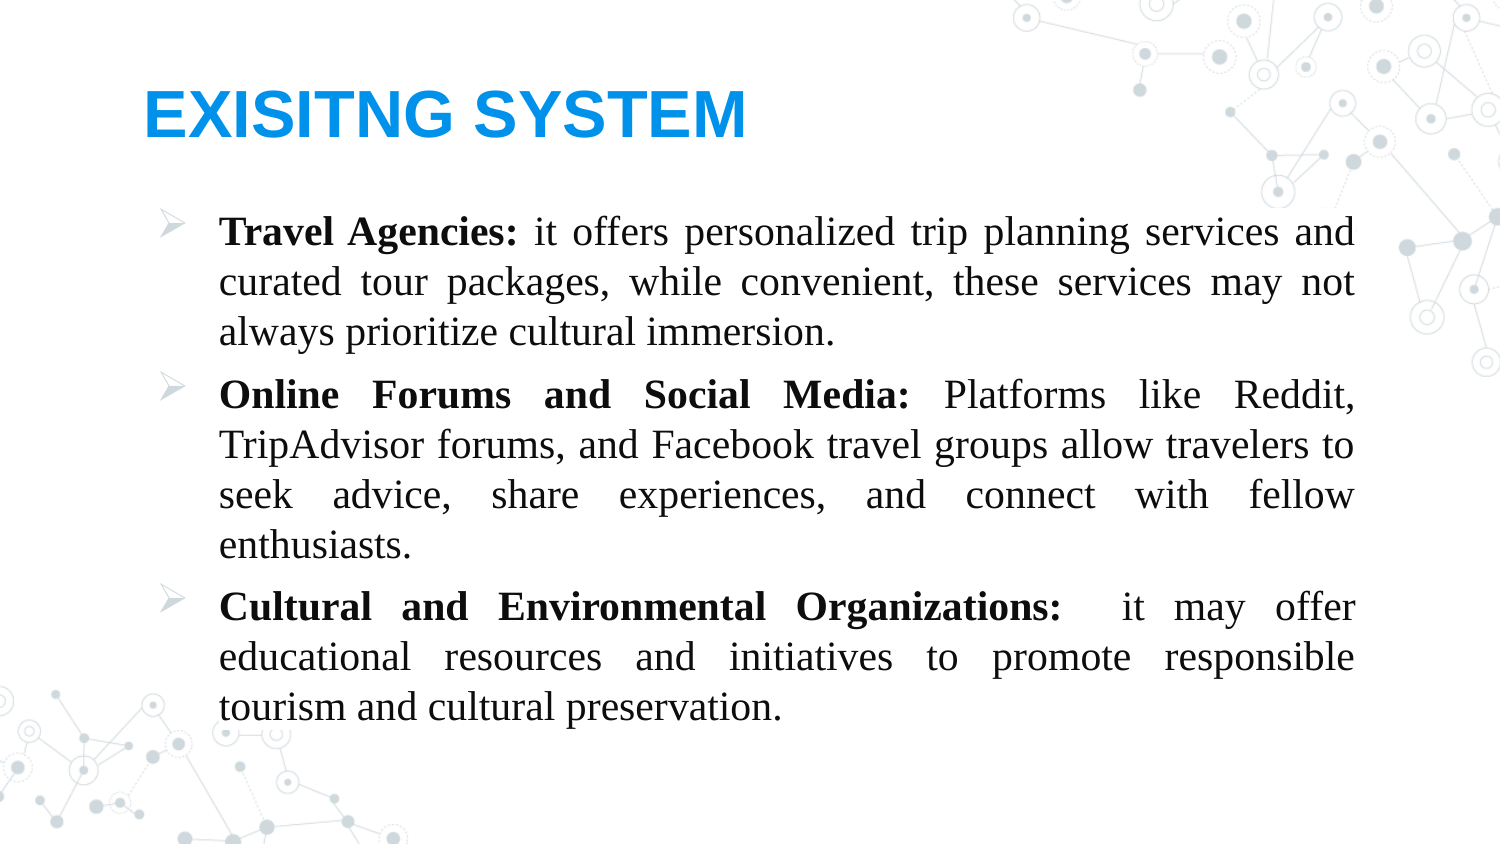

# EXISITNG SYSTEM

Travel Agencies: it offers personalized trip planning services and curated tour packages, while convenient, these services may not always prioritize cultural immersion.
Online Forums and Social Media: Platforms like Reddit, TripAdvisor forums, and Facebook travel groups allow travelers to seek advice, share experiences, and connect with fellow enthusiasts.
Cultural and Environmental Organizations:  it may offer educational resources and initiatives to promote responsible tourism and cultural preservation.